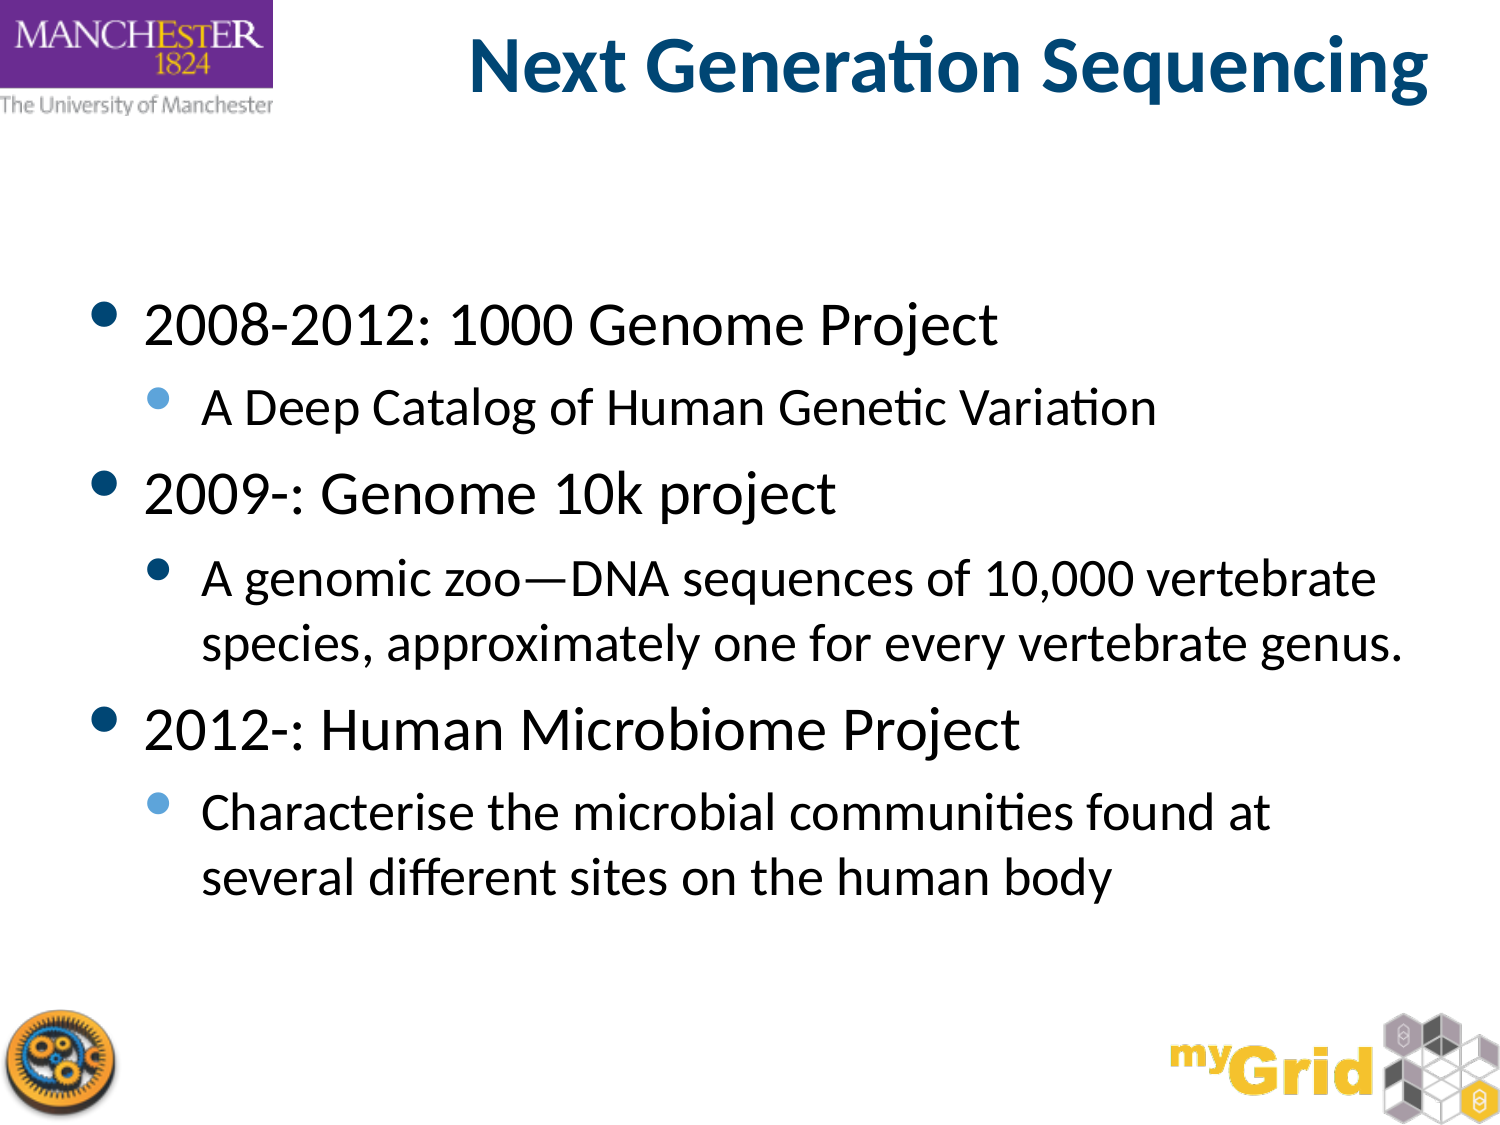

Next Generation Sequencing

2008-2012: 1000 Genome Project
A Deep Catalog of Human Genetic Variation
2009-: Genome 10k project
A genomic zoo—DNA sequences of 10,000 vertebrate species, approximately one for every vertebrate genus.
2012-: Human Microbiome Project
Characterise the microbial communities found at several different sites on the human body